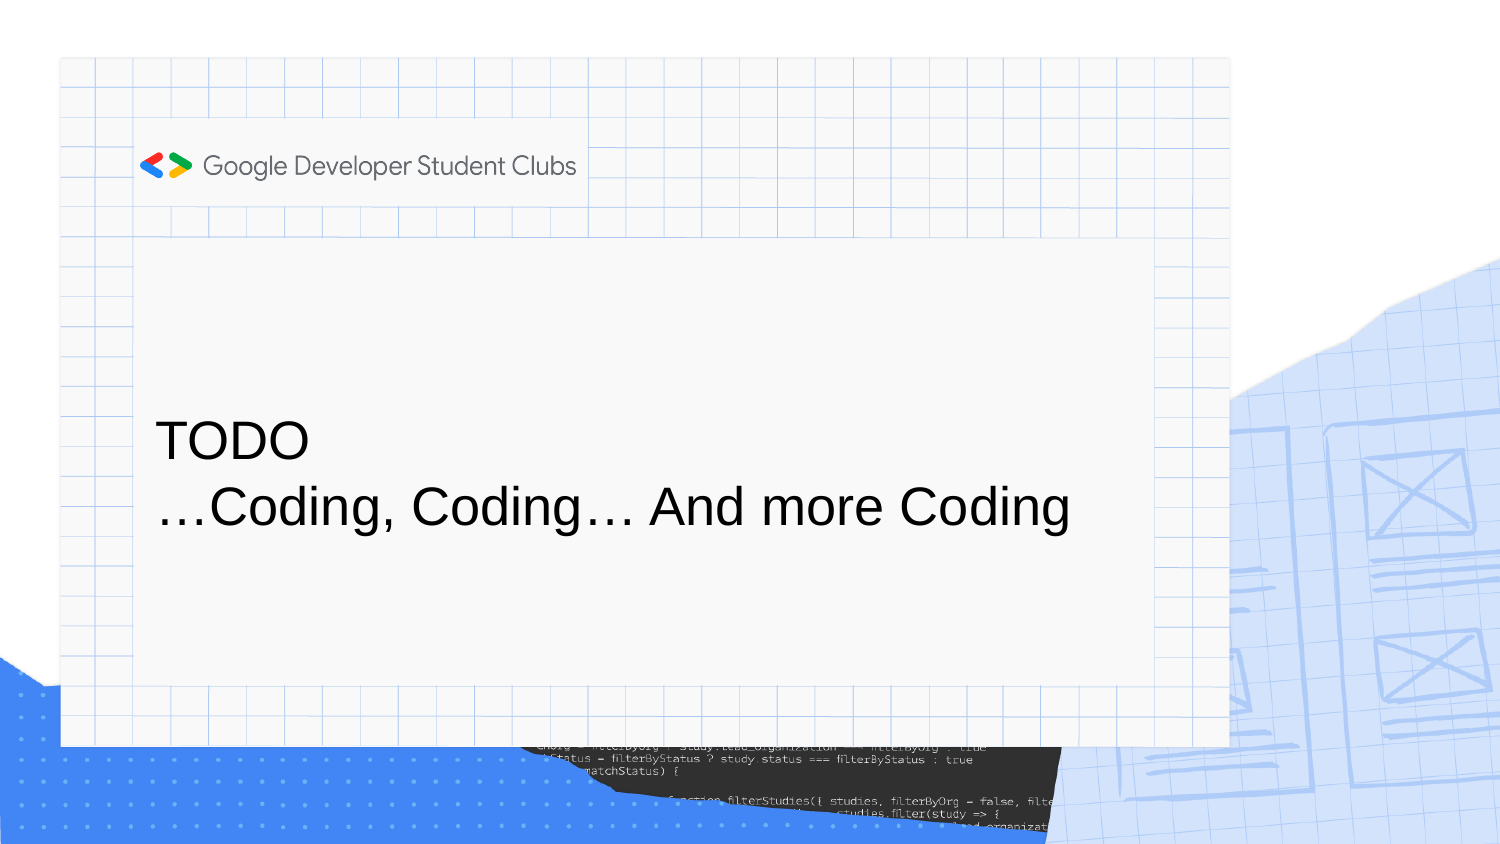

# TODO …Coding, Coding… And more Coding